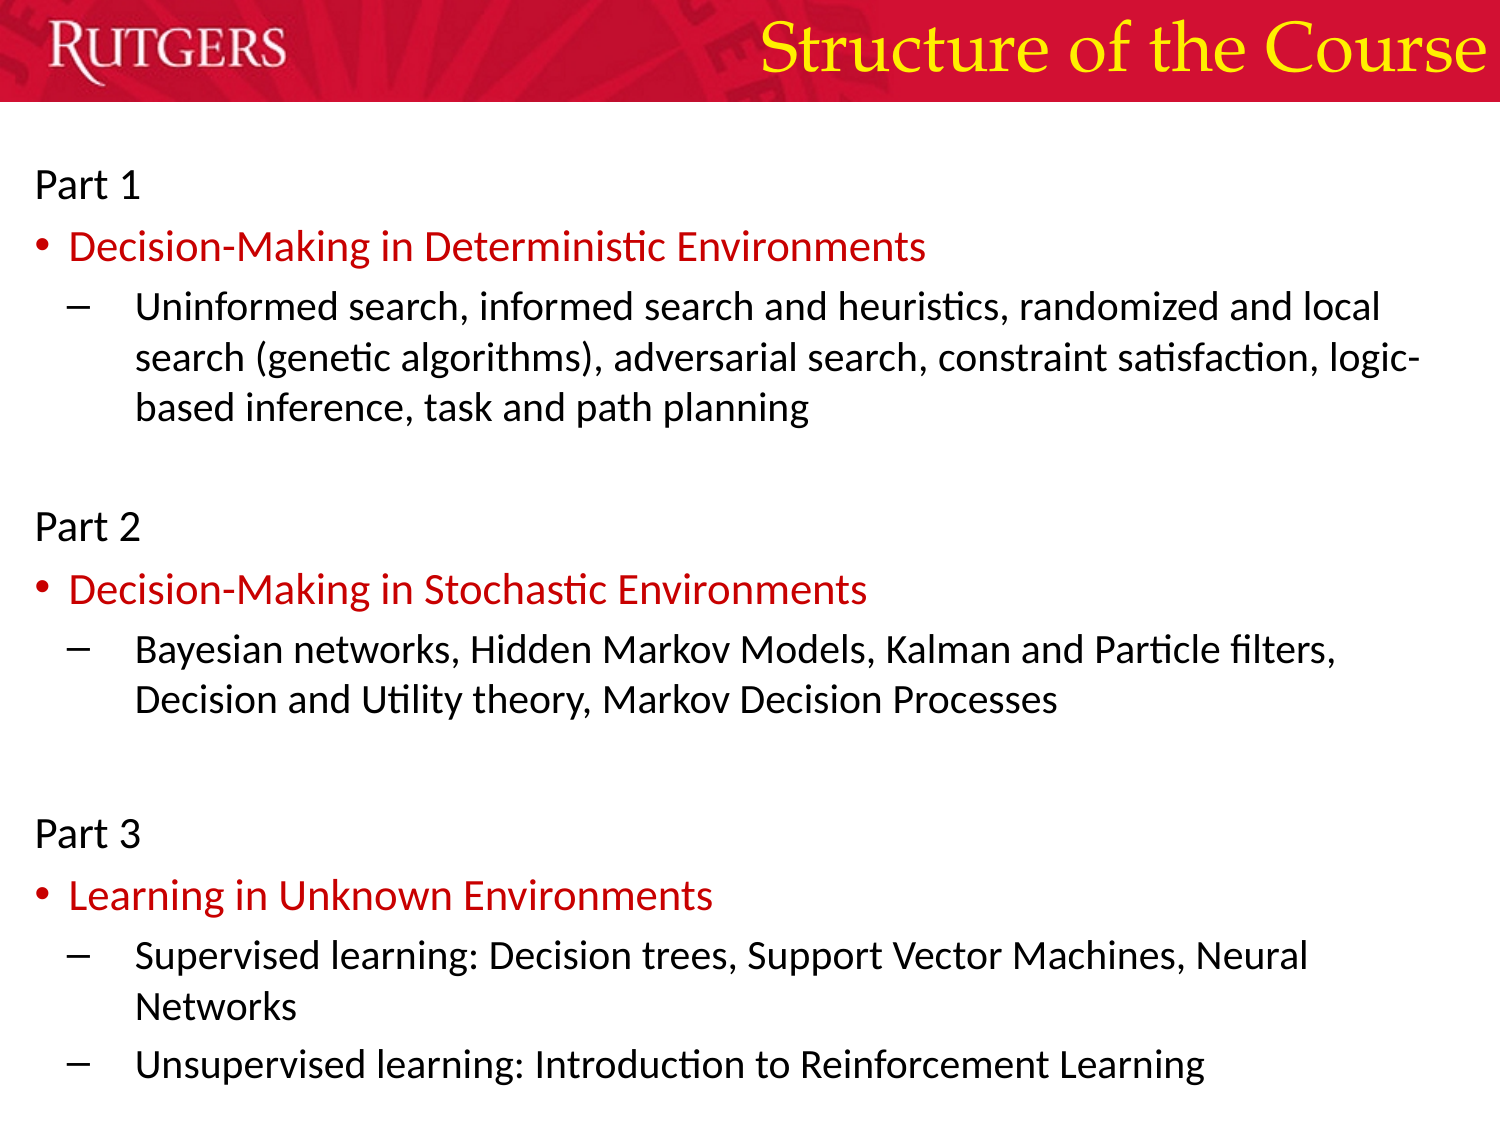

# Structure of the Course
Part 1
Decision-Making in Deterministic Environments
Uninformed search, informed search and heuristics, randomized and local search (genetic algorithms), adversarial search, constraint satisfaction, logic-based inference, task and path planning

Part 2
Decision-Making in Stochastic Environments
Bayesian networks, Hidden Markov Models, Kalman and Particle filters, Decision and Utility theory, Markov Decision Processes

Part 3
Learning in Unknown Environments
Supervised learning: Decision trees, Support Vector Machines, Neural Networks
Unsupervised learning: Introduction to Reinforcement Learning